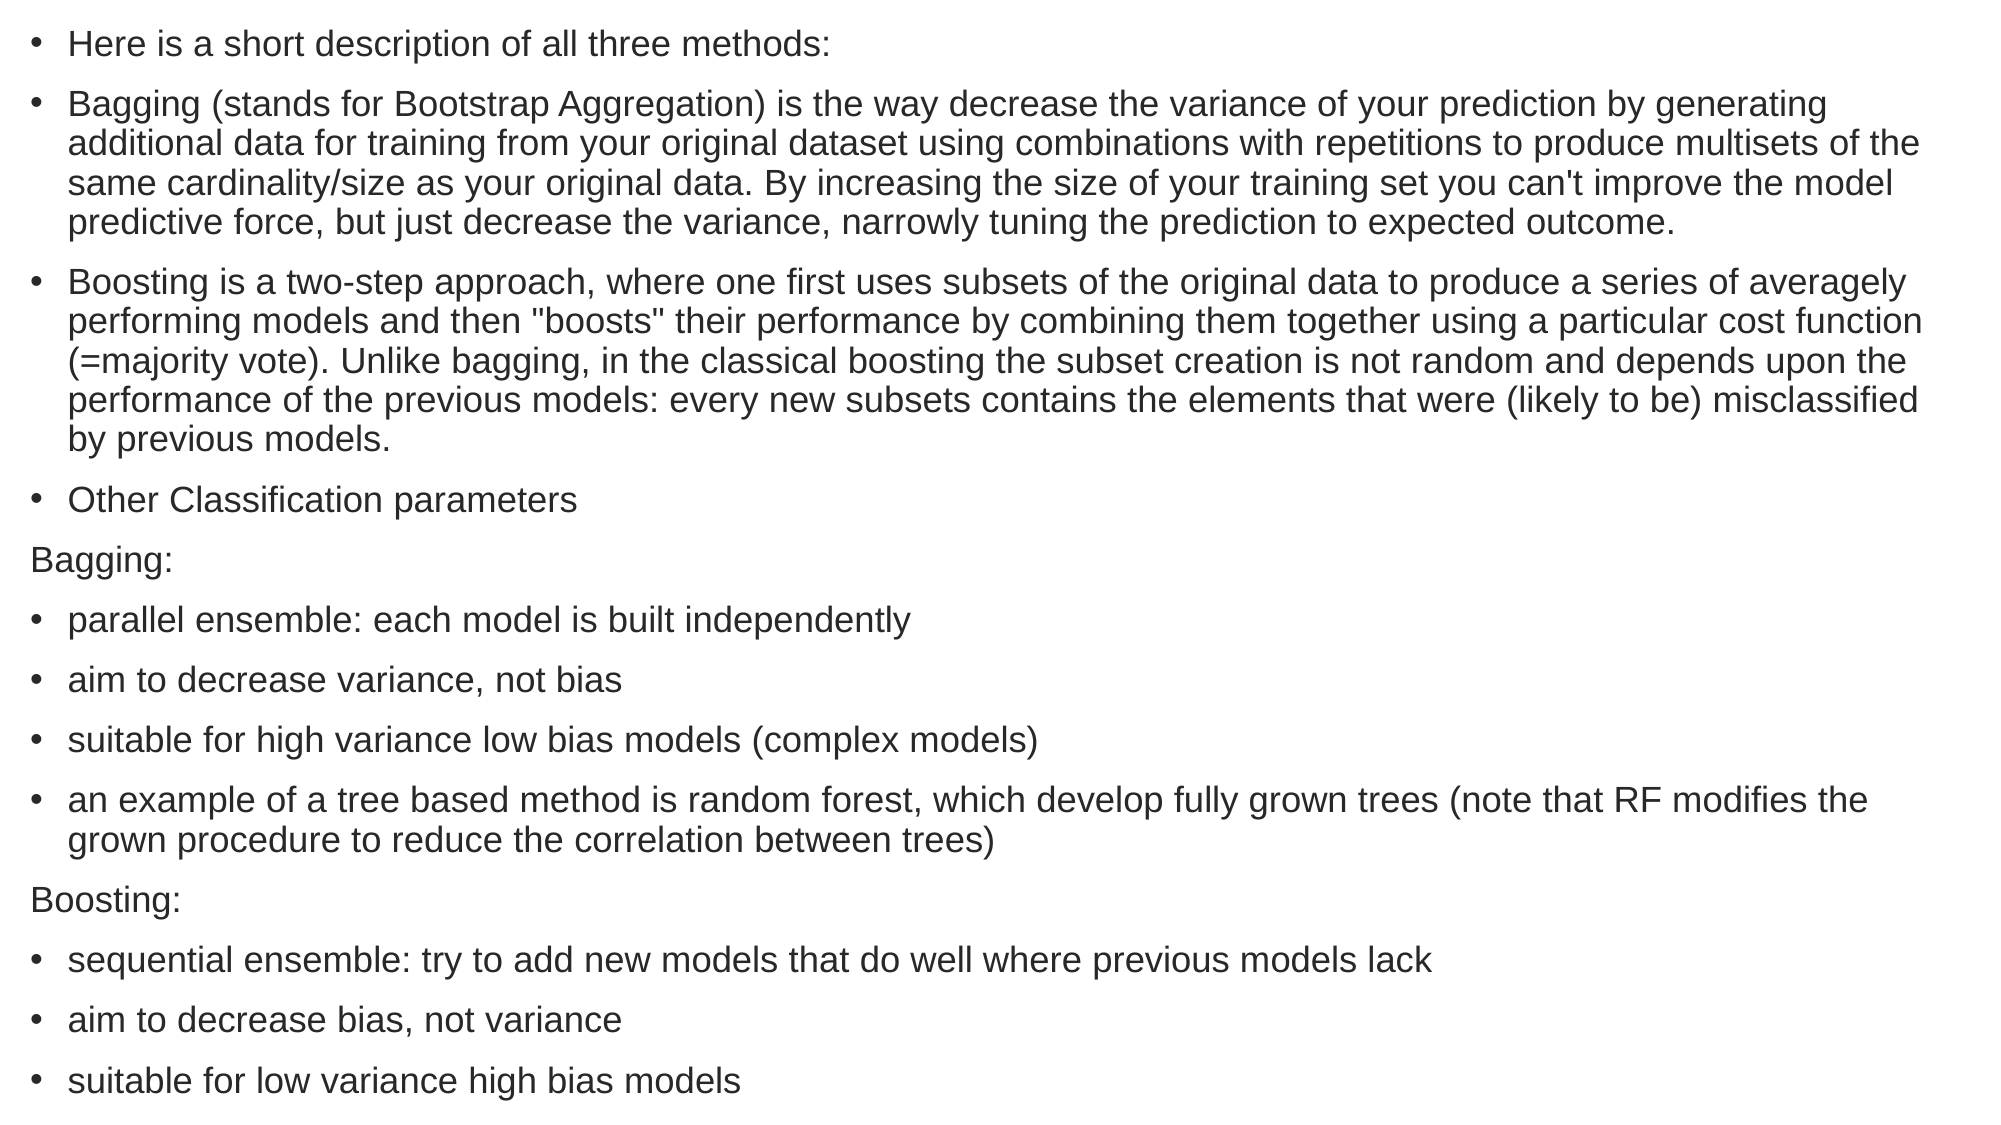

Here is a short description of all three methods:
Bagging (stands for Bootstrap Aggregation) is the way decrease the variance of your prediction by generating additional data for training from your original dataset using combinations with repetitions to produce multisets of the same cardinality/size as your original data. By increasing the size of your training set you can't improve the model predictive force, but just decrease the variance, narrowly tuning the prediction to expected outcome.
Boosting is a two-step approach, where one first uses subsets of the original data to produce a series of averagely performing models and then "boosts" their performance by combining them together using a particular cost function (=majority vote). Unlike bagging, in the classical boosting the subset creation is not random and depends upon the performance of the previous models: every new subsets contains the elements that were (likely to be) misclassified by previous models.
Other Classification parameters
Bagging:
parallel ensemble: each model is built independently
aim to decrease variance, not bias
suitable for high variance low bias models (complex models)
an example of a tree based method is random forest, which develop fully grown trees (note that RF modifies the grown procedure to reduce the correlation between trees)
Boosting:
sequential ensemble: try to add new models that do well where previous models lack
aim to decrease bias, not variance
suitable for low variance high bias models
an example of a tree based method is gradient boosting